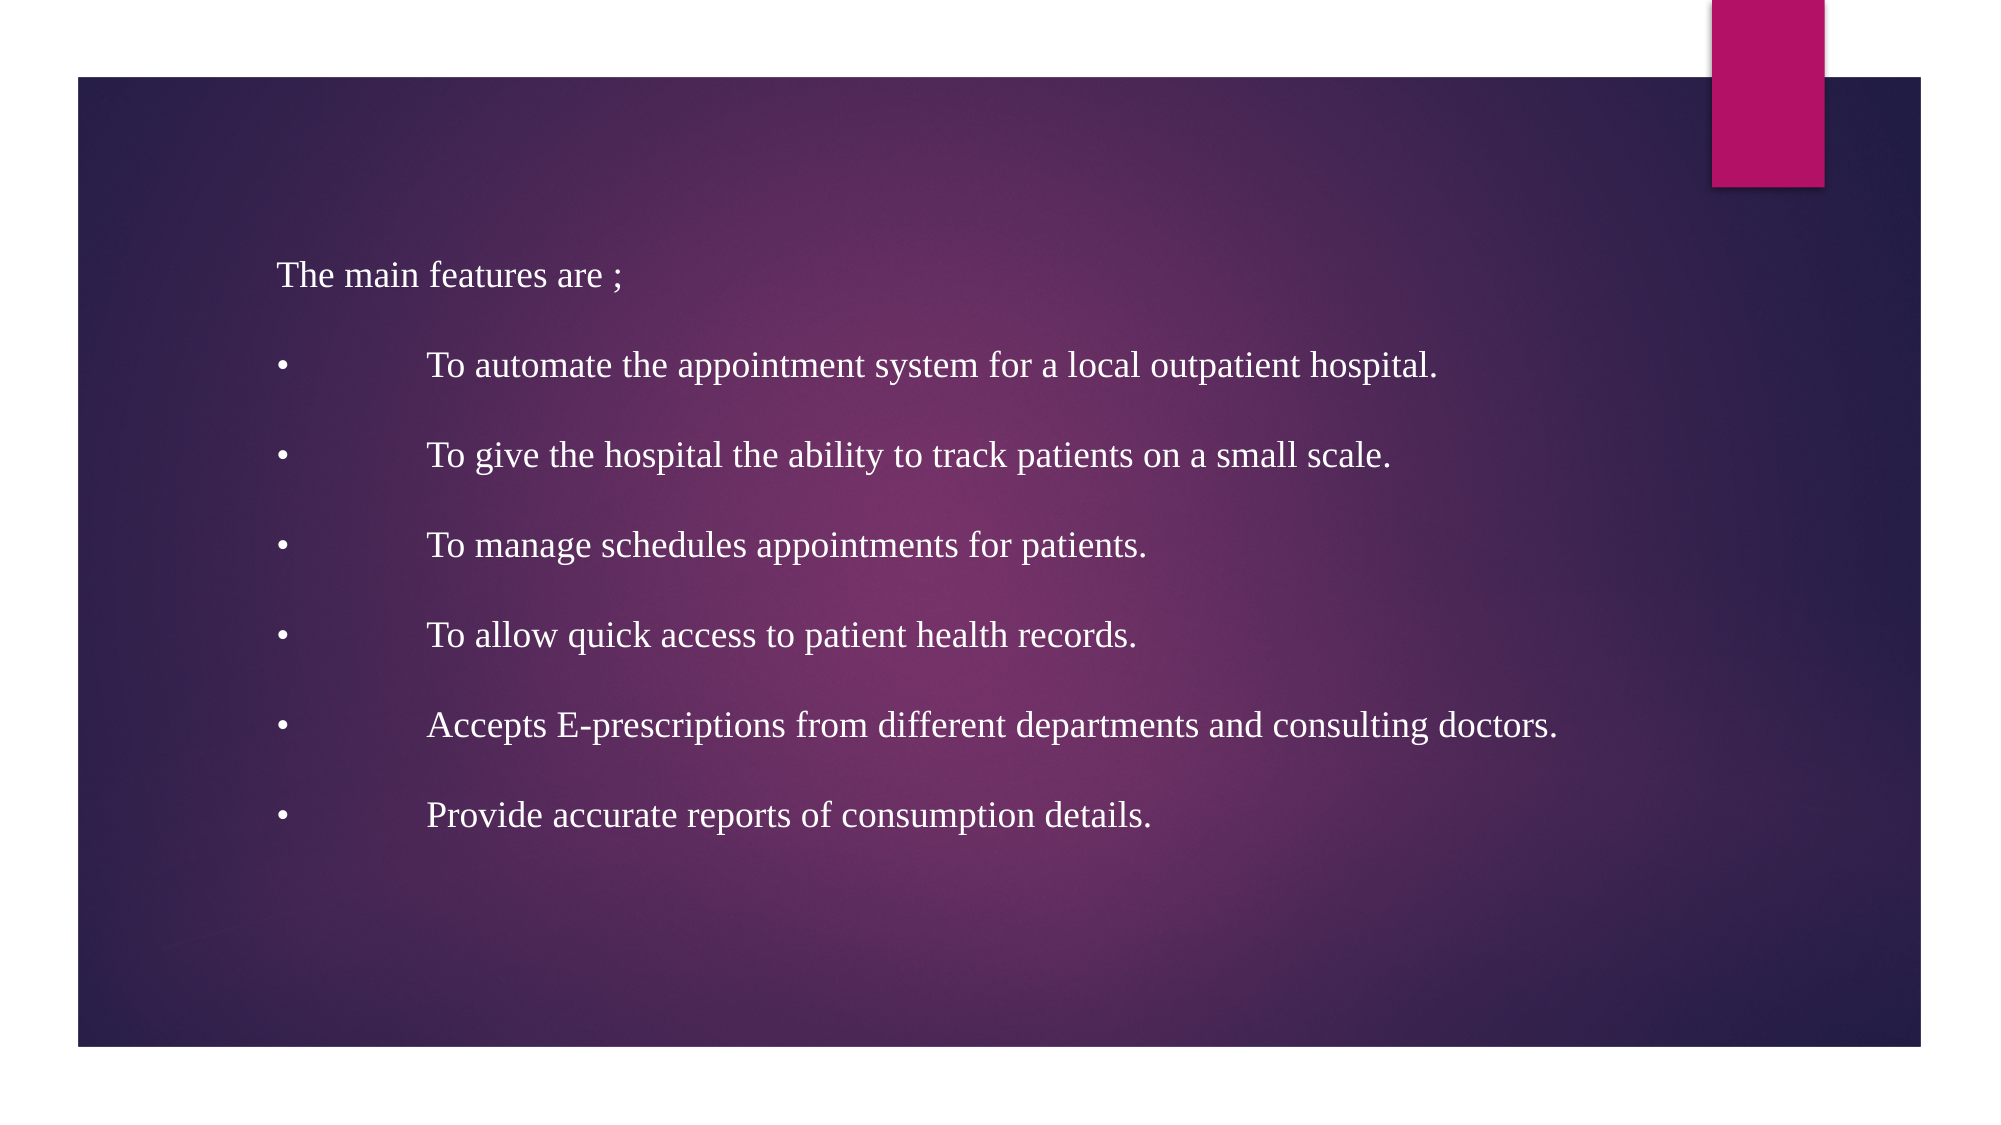

The main features are ;

•	To automate the appointment system for a local outpatient hospital.

•	To give the hospital the ability to track patients on a small scale.

•	To manage schedules appointments for patients.

•	To allow quick access to patient health records.

•	Accepts E-prescriptions from different departments and consulting doctors.

•	Provide accurate reports of consumption details.